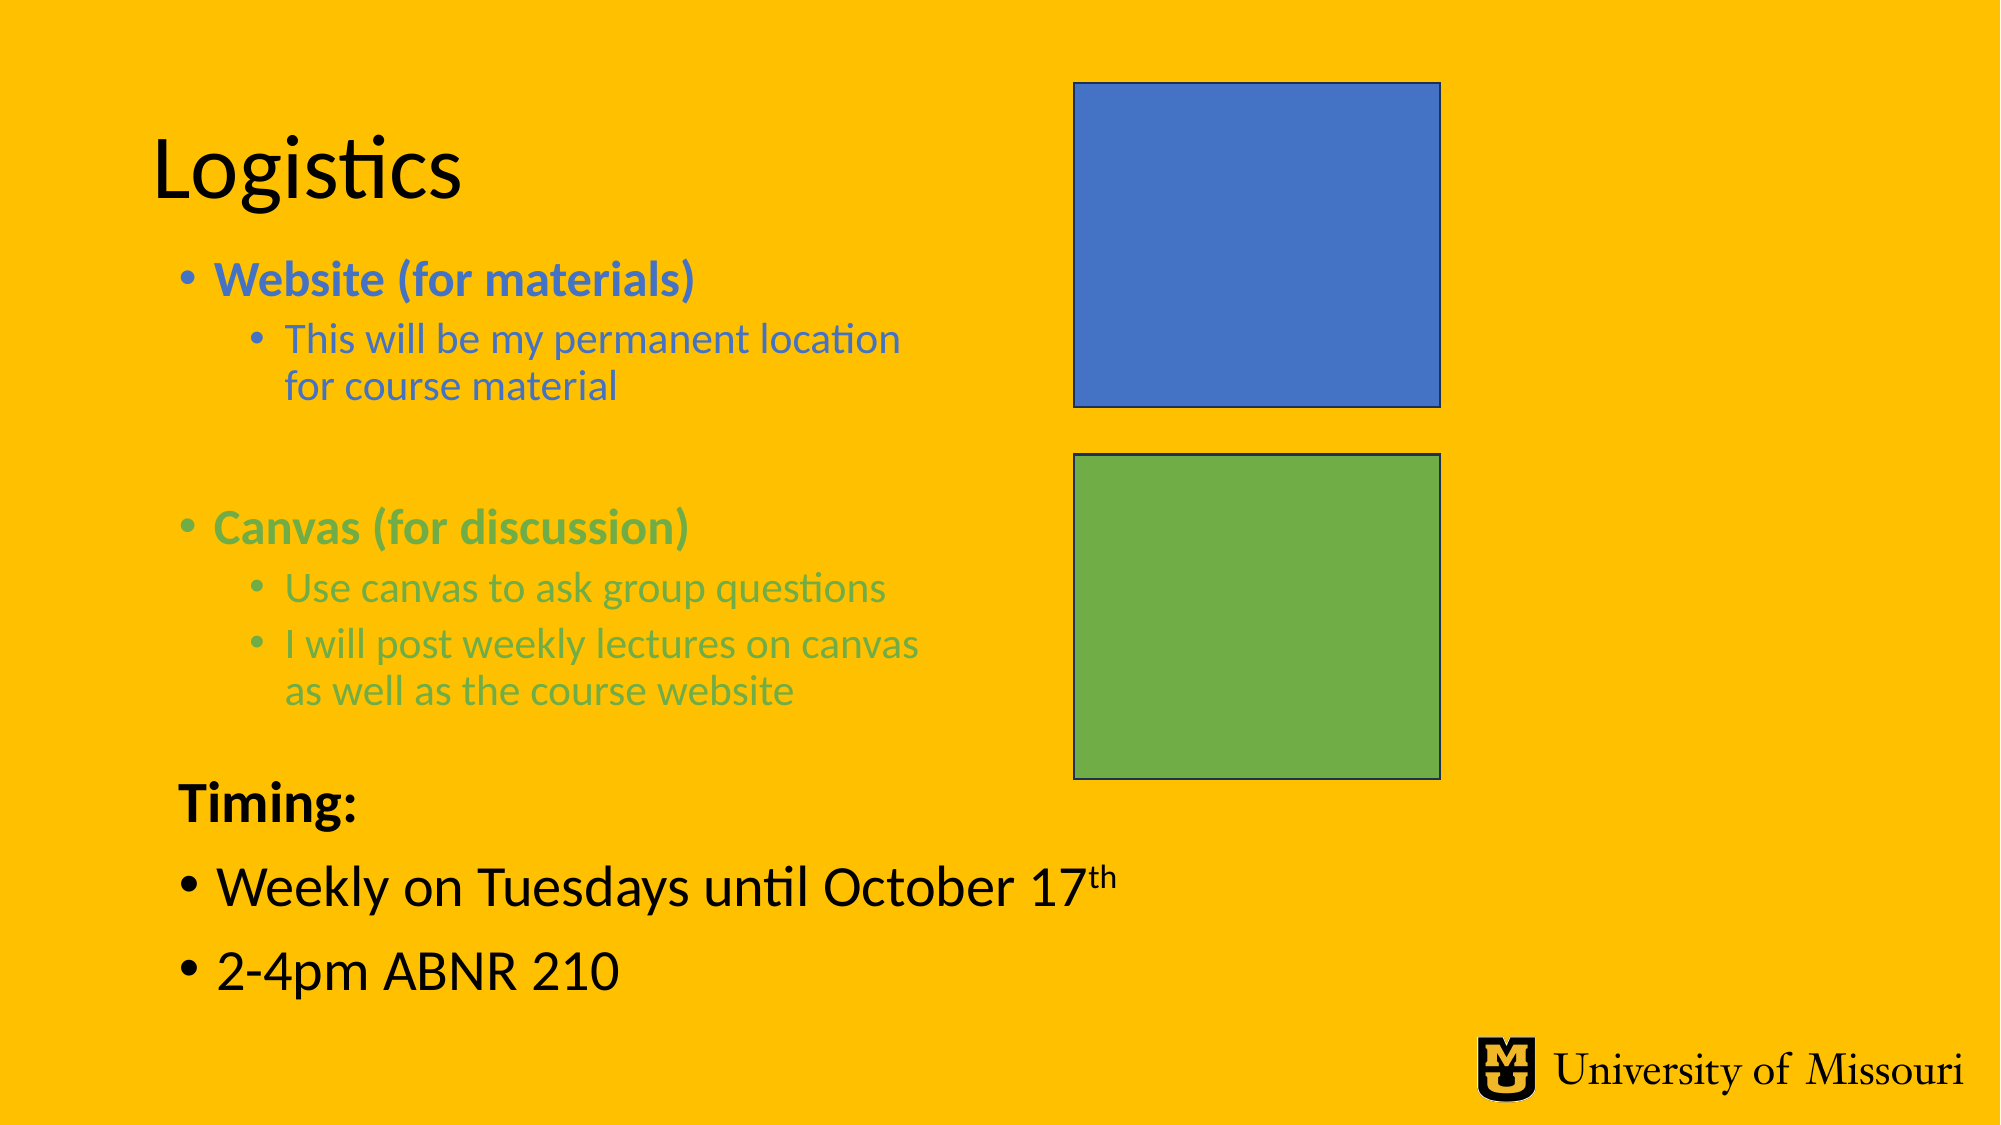

# Logistics

Website (for materials)
This will be my permanent location for course material

Canvas (for discussion)
Use canvas to ask group questions
I will post weekly lectures on canvas as well as the course website

Timing:
Weekly on Tuesdays until October 17th
2-4pm ABNR 210